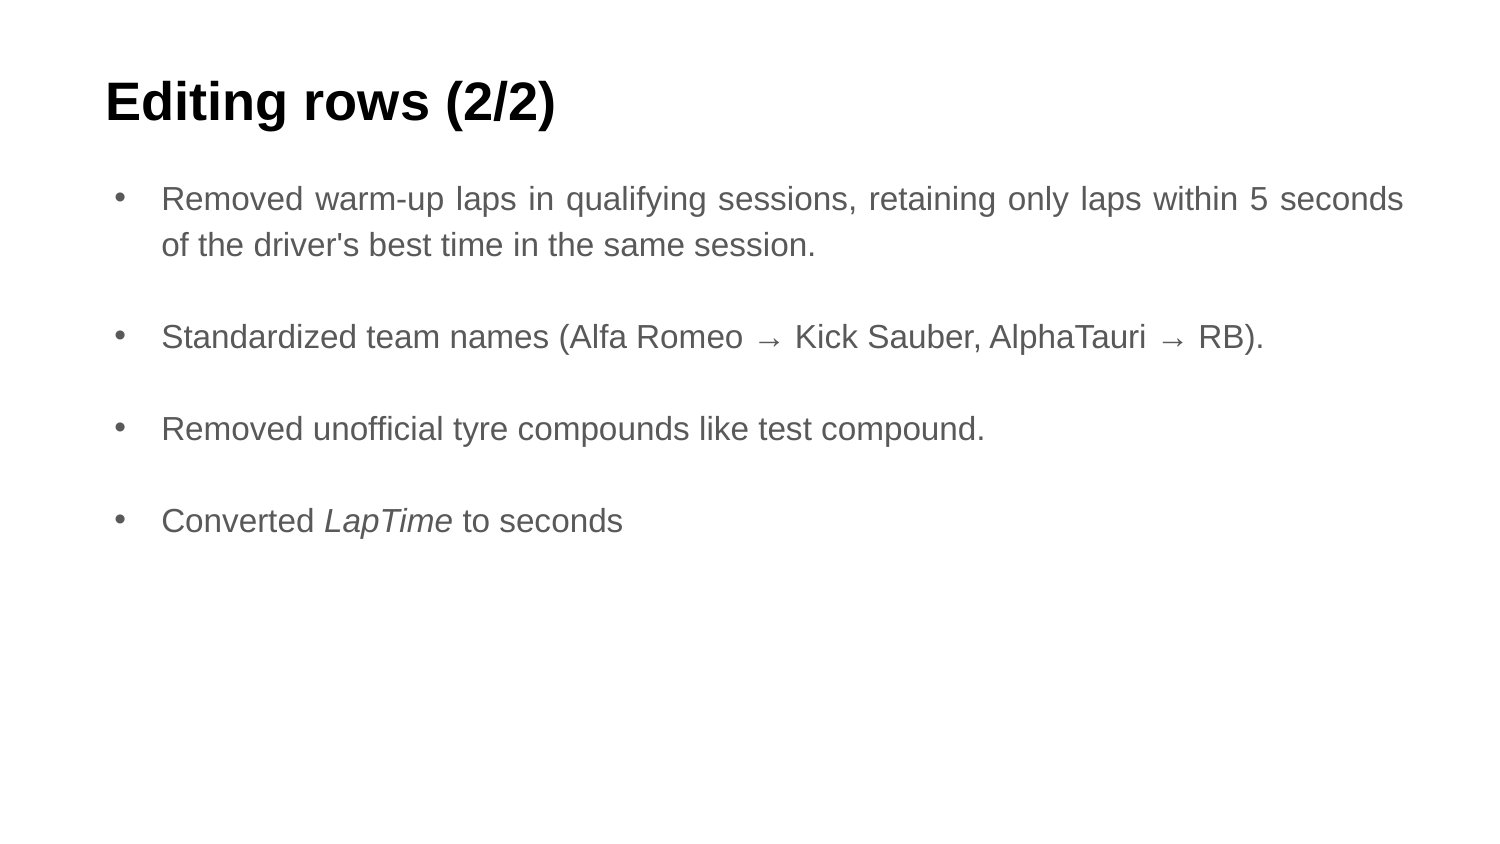

# Editing rows (2/2)

Removed warm-up laps in qualifying sessions, retaining only laps within 5 seconds of the driver's best time in the same session.

Standardized team names (Alfa Romeo → Kick Sauber, AlphaTauri → RB).

Removed unofficial tyre compounds like test compound.

Converted LapTime to seconds